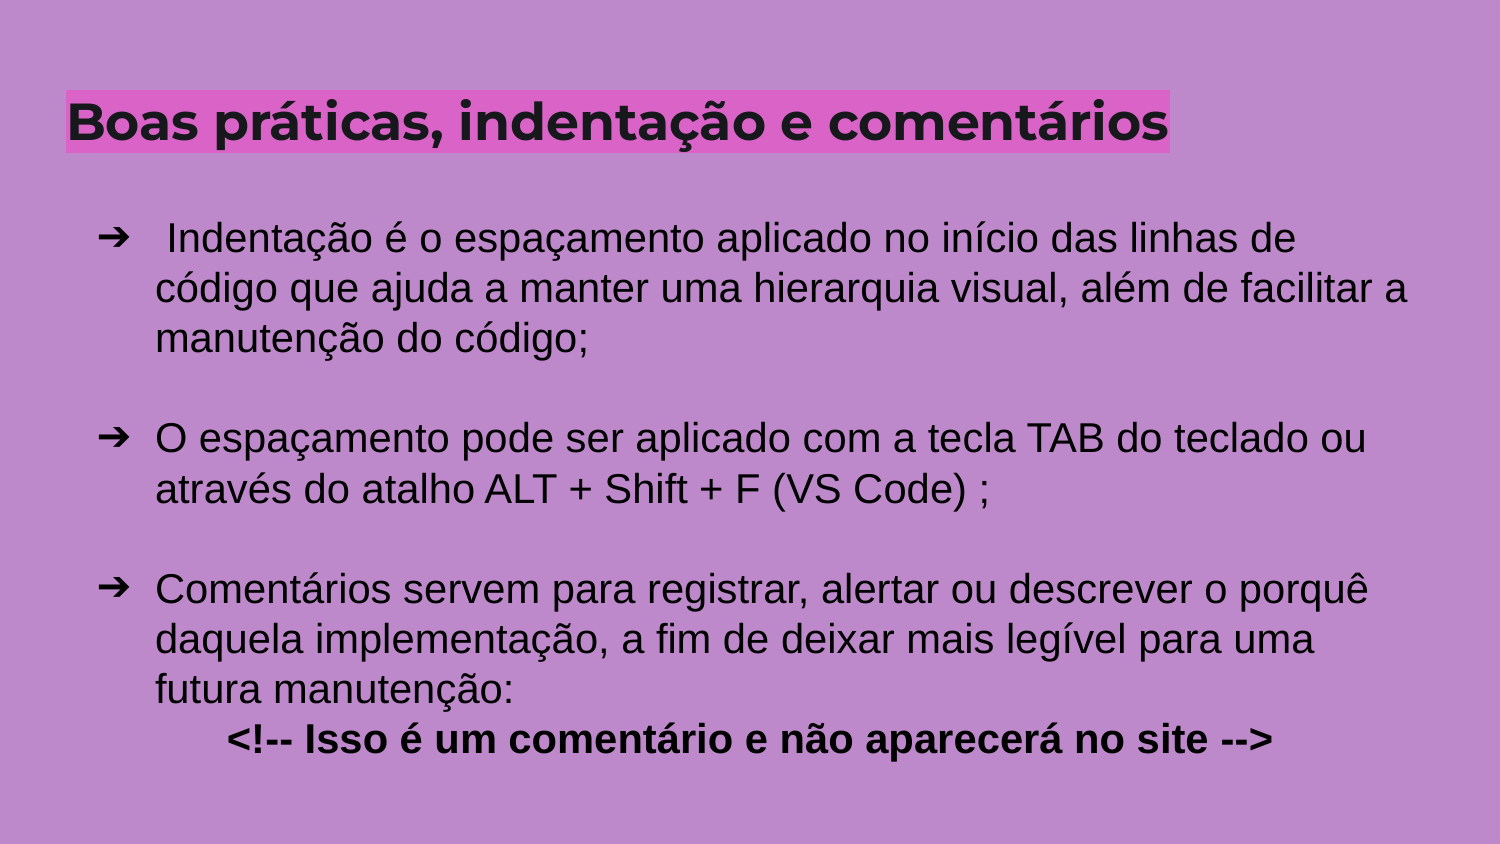

# Boas práticas, indentação e comentários
 Indentação é o espaçamento aplicado no início das linhas de código que ajuda a manter uma hierarquia visual, além de facilitar a manutenção do código;

O espaçamento pode ser aplicado com a tecla TAB do teclado ou através do atalho ALT + Shift + F (VS Code) ;

Comentários servem para registrar, alertar ou descrever o porquê daquela implementação, a fim de deixar mais legível para uma futura manutenção:
<!-- Isso é um comentário e não aparecerá no site -->